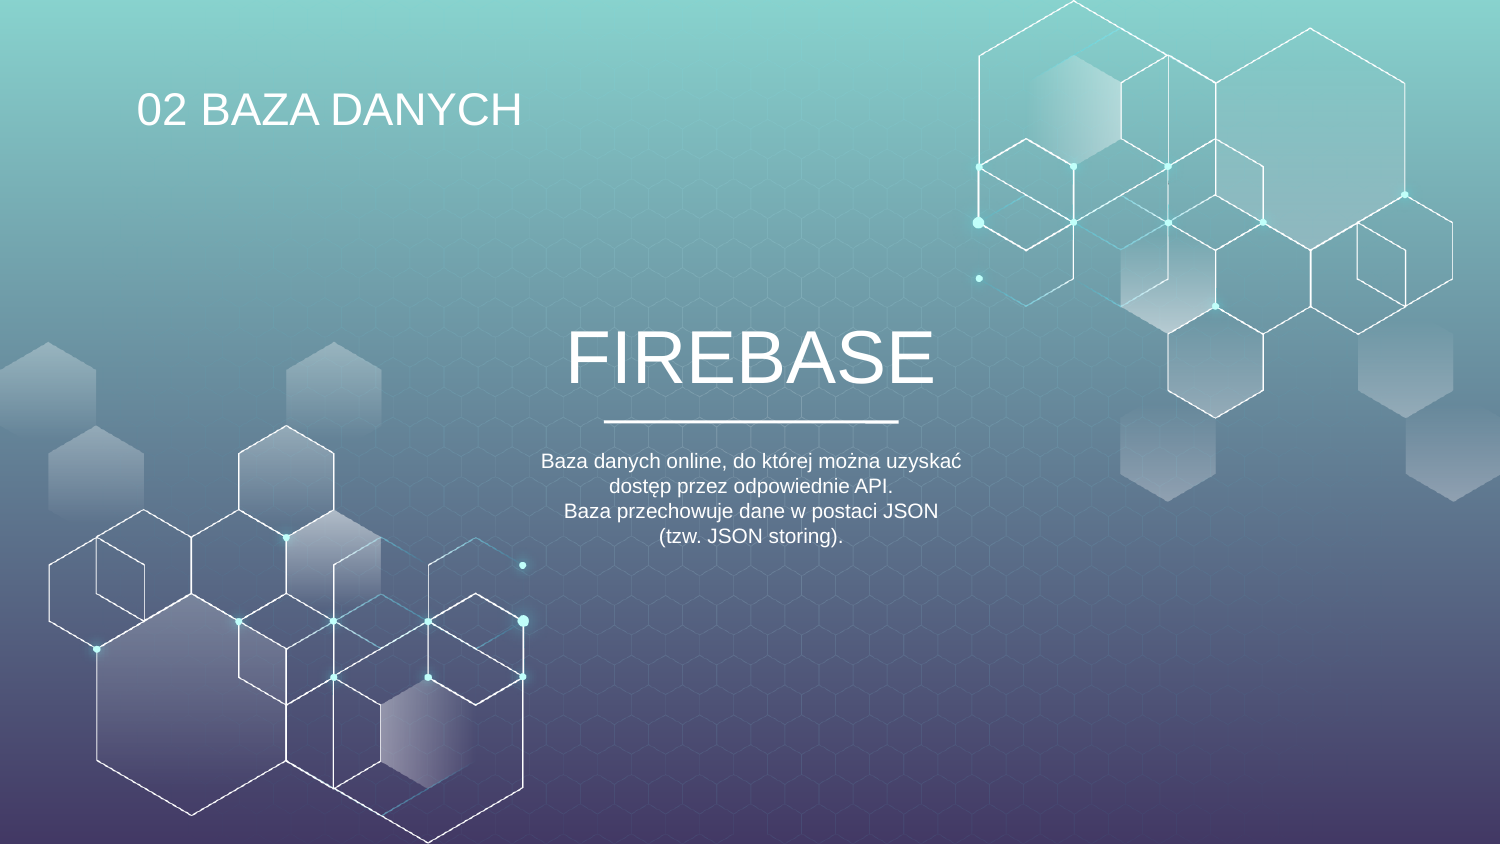

02 BAZA DANYCH
FIREBASE
Baza danych online, do której można uzyskać dostęp przez odpowiednie API.
Baza przechowuje dane w postaci JSON
(tzw. JSON storing).